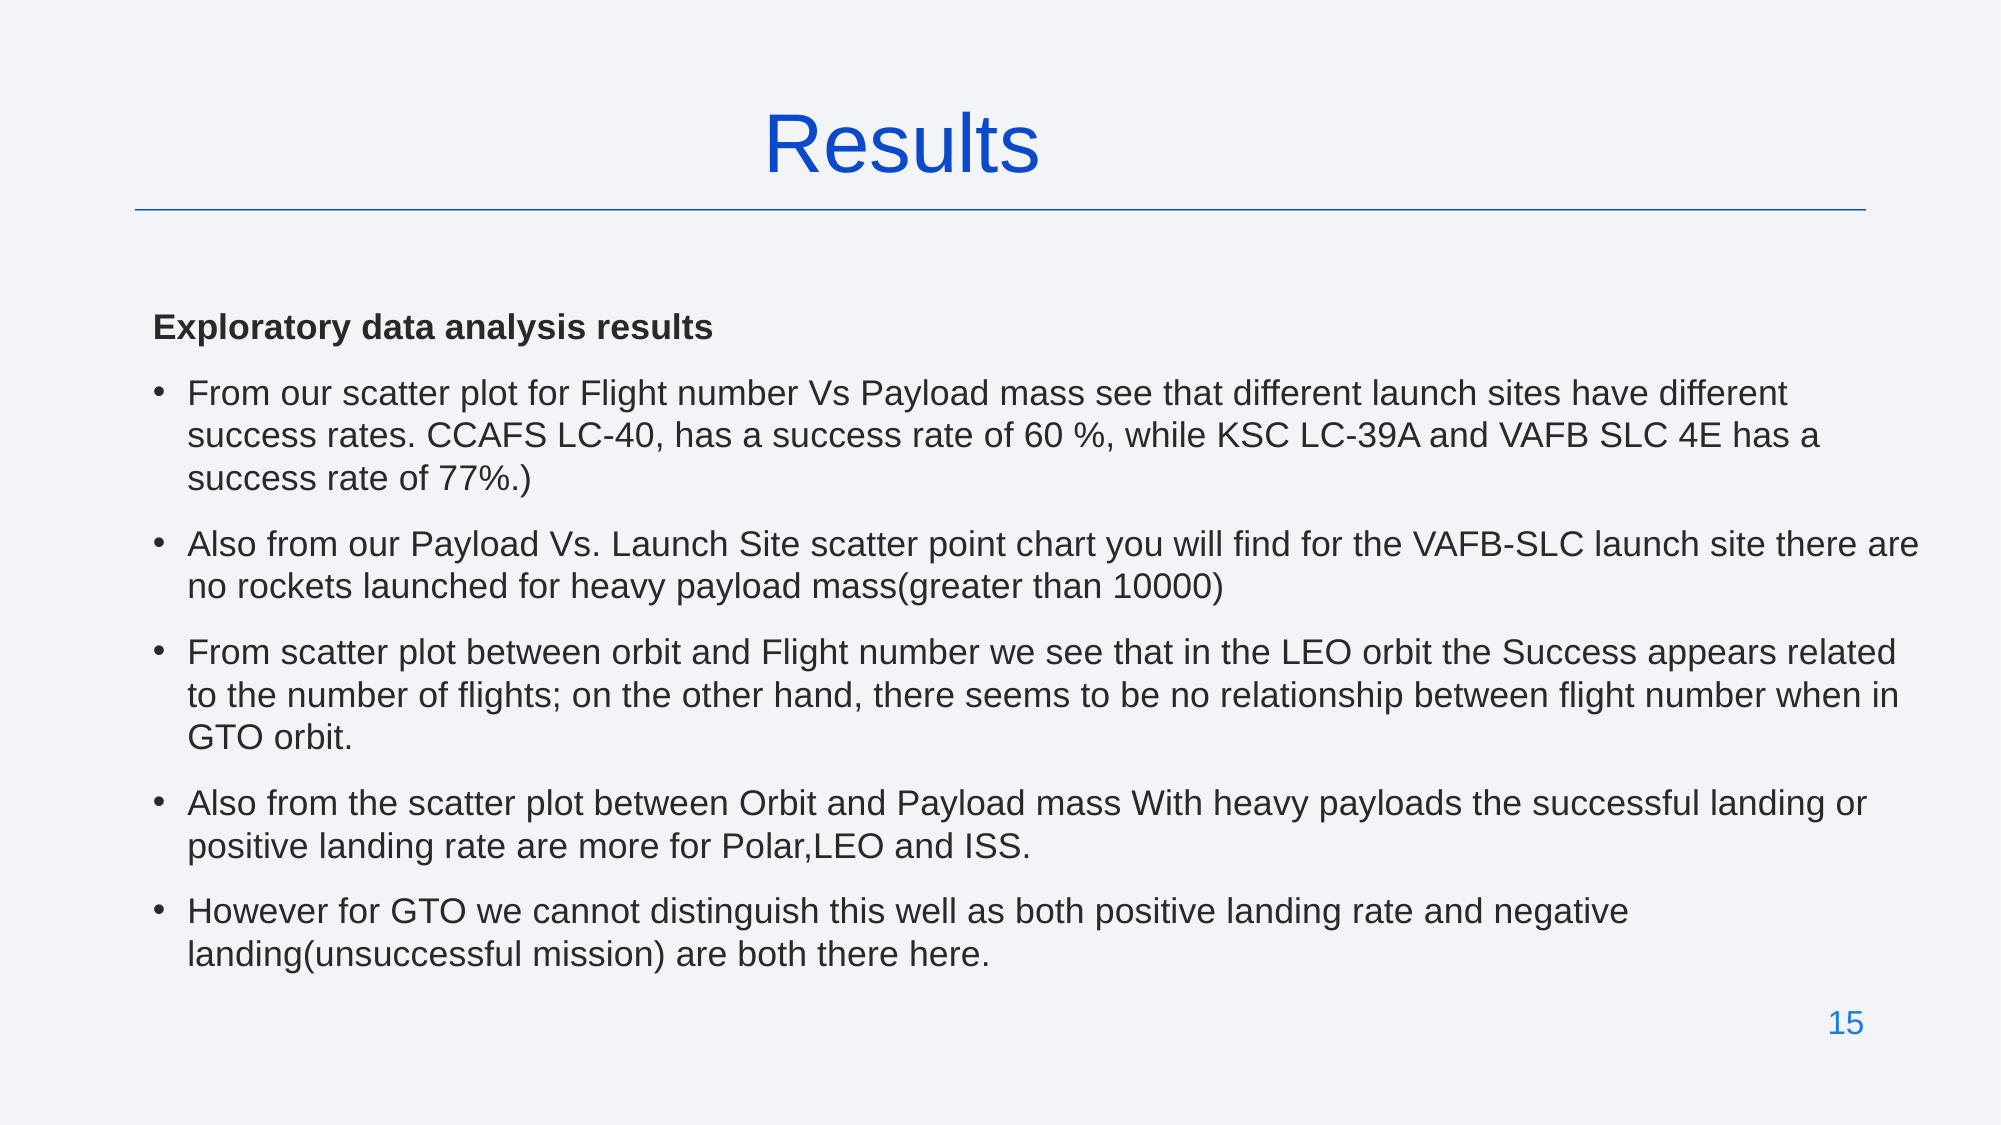

Results
Exploratory data analysis results
From our scatter plot for Flight number Vs Payload mass see that different launch sites have different success rates. CCAFS LC-40, has a success rate of 60 %, while KSC LC-39A and VAFB SLC 4E has a success rate of 77%.)
Also from our Payload Vs. Launch Site scatter point chart you will find for the VAFB-SLC launch site there are no rockets launched for heavy payload mass(greater than 10000)
From scatter plot between orbit and Flight number we see that in the LEO orbit the Success appears related to the number of flights; on the other hand, there seems to be no relationship between flight number when in GTO orbit.
Also from the scatter plot between Orbit and Payload mass With heavy payloads the successful landing or positive landing rate are more for Polar,LEO and ISS.
However for GTO we cannot distinguish this well as both positive landing rate and negative landing(unsuccessful mission) are both there here.

15